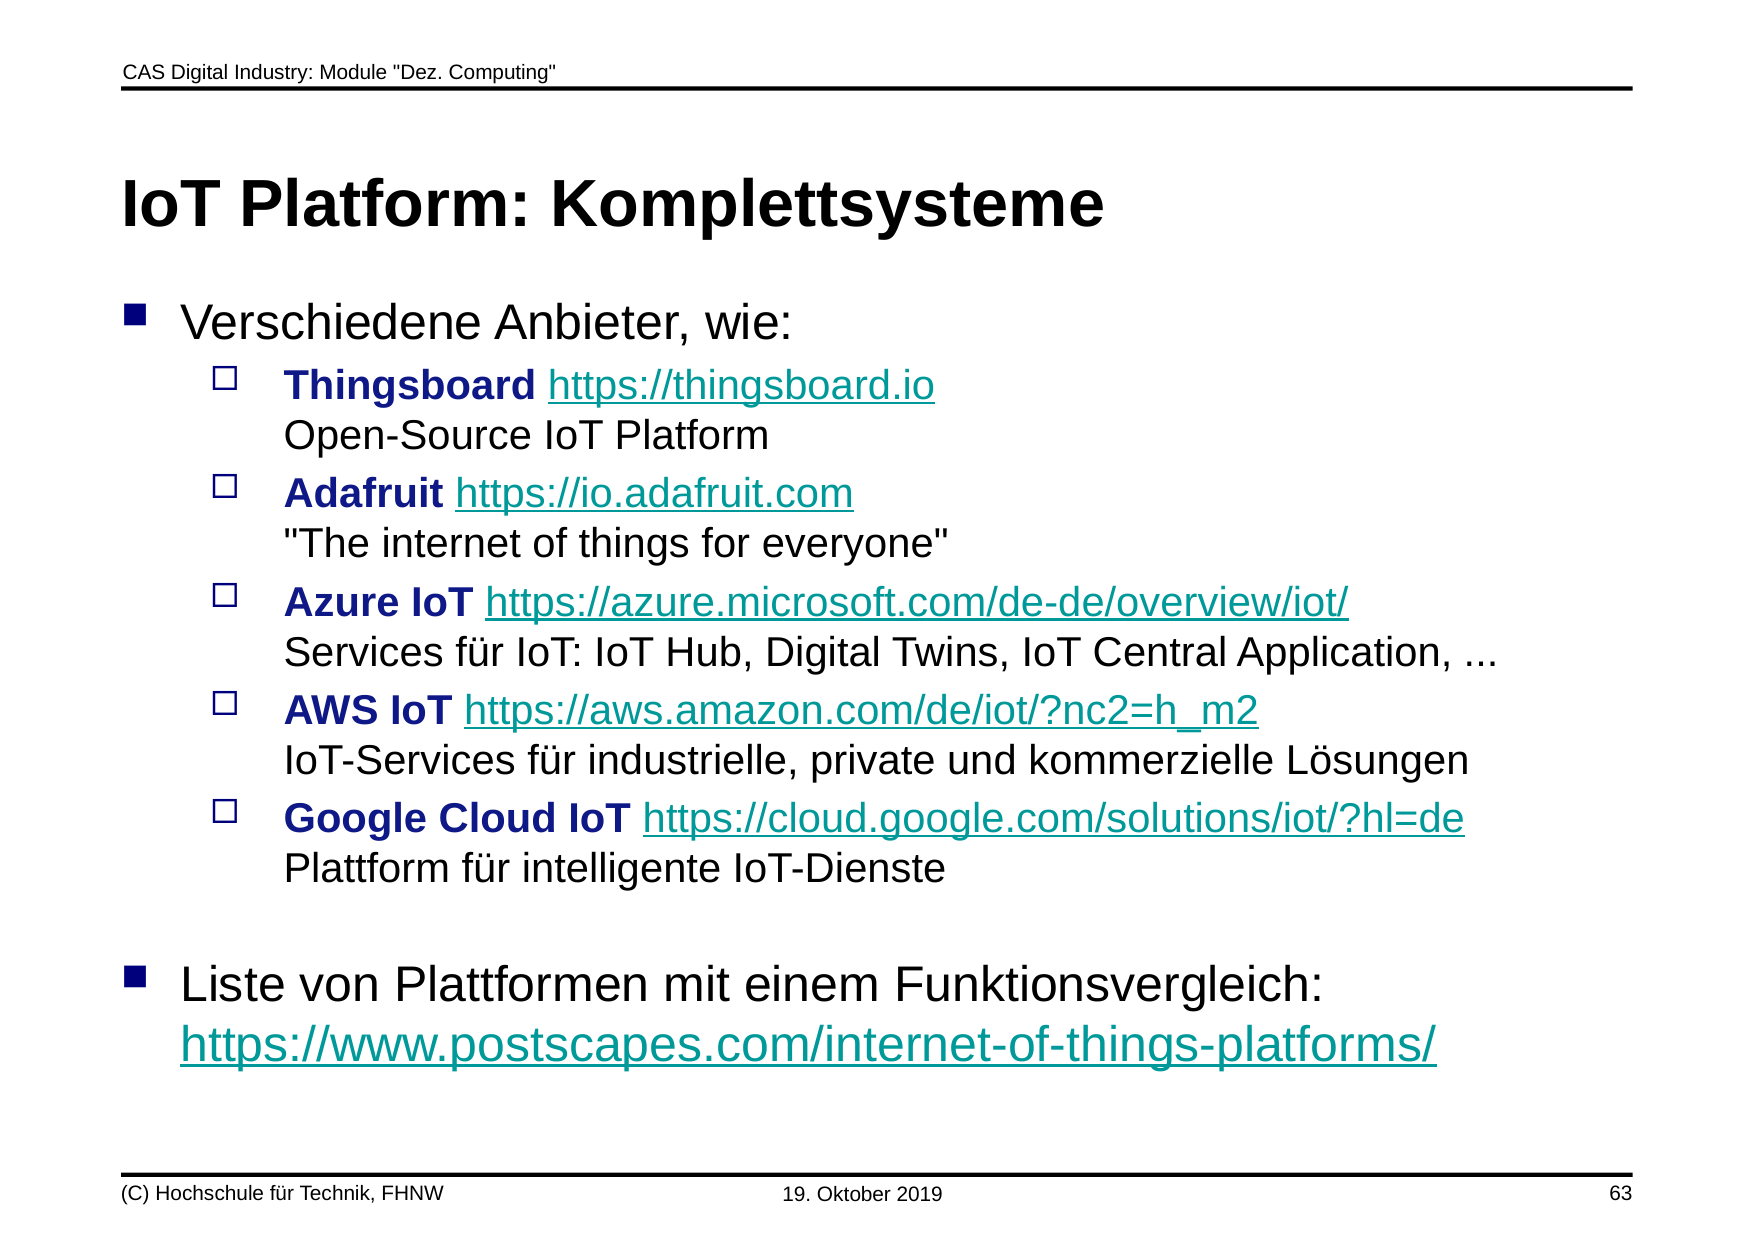

# IoT Platform: Komplettsysteme
Verschiedene Anbieter, wie:
Thingsboard https://thingsboard.io
Open-Source IoT Platform
Adafruit https://io.adafruit.com
"The internet of things for everyone"
Azure IoT https://azure.microsoft.com/de-de/overview/iot/
Services für IoT: IoT Hub, Digital Twins, IoT Central Application, ...
AWS IoT https://aws.amazon.com/de/iot/?nc2=h_m2
IoT-Services für industrielle, private und kommerzielle Lösungen
Google Cloud IoT https://cloud.google.com/solutions/iot/?hl=de
Plattform für intelligente IoT-Dienste
Liste von Plattformen mit einem Funktionsvergleich:
https://www.postscapes.com/internet-of-things-platforms/
(C) Hochschule für Technik, FHNW
19. Oktober 2019
63